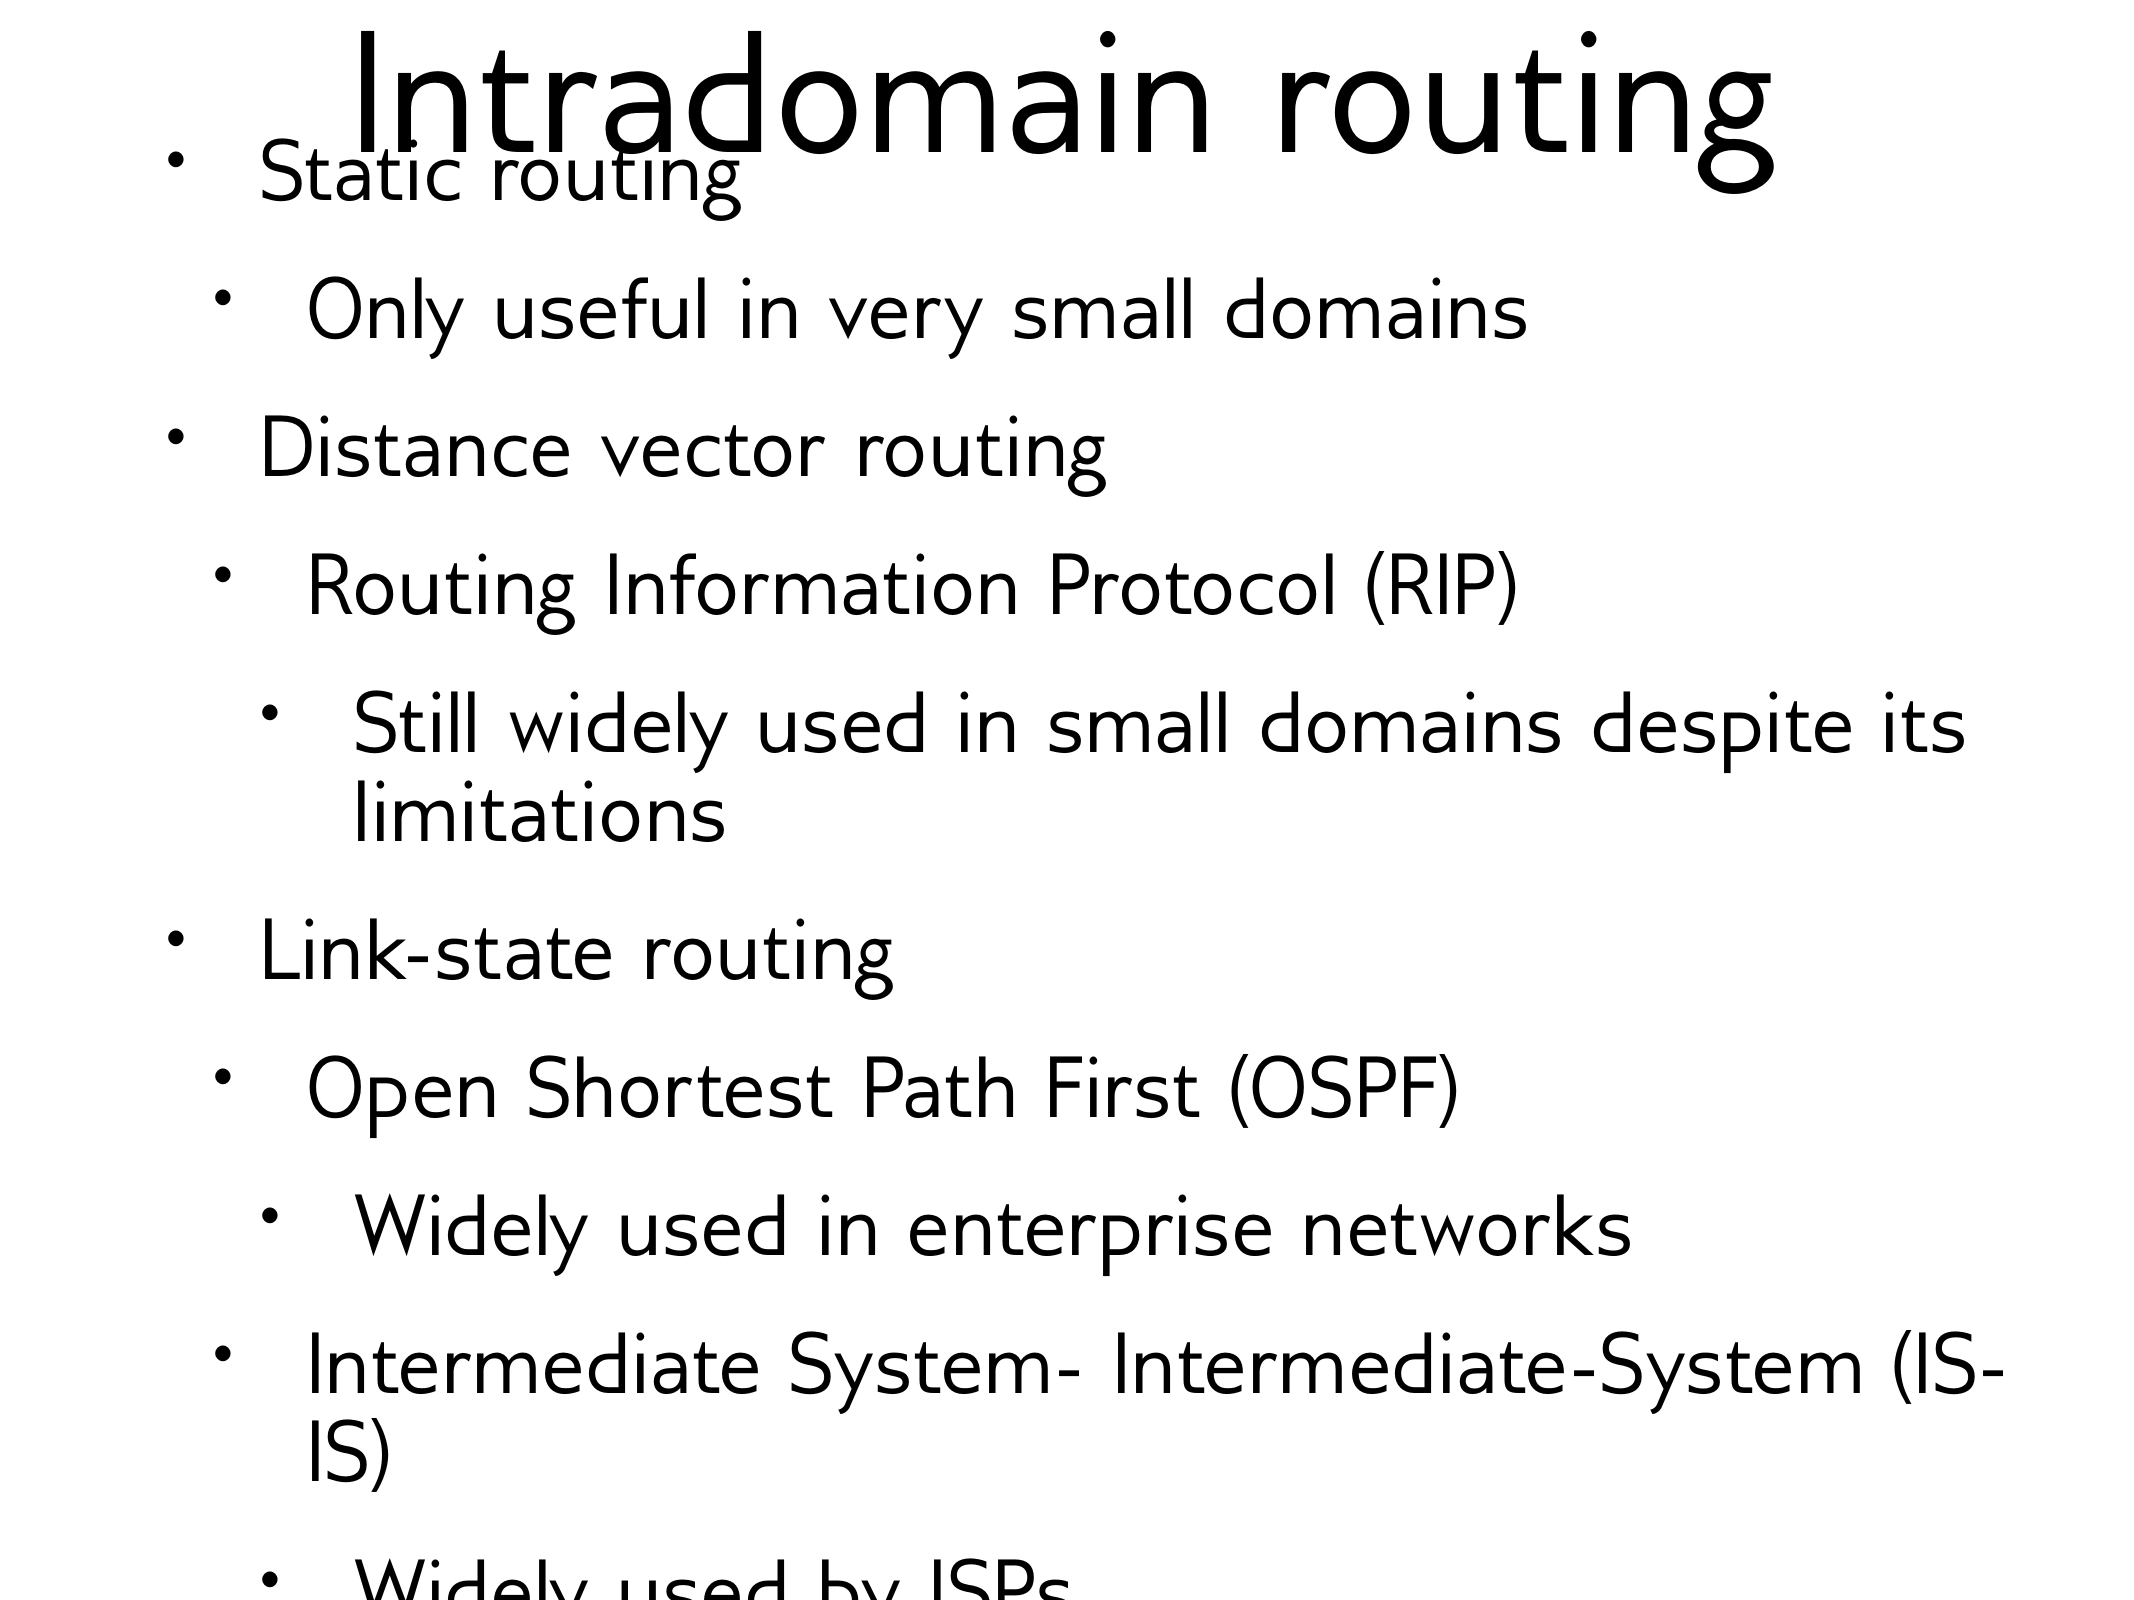

# Intradomain routing
Static routing
Only useful in very small domains
Distance vector routing
Routing Information Protocol (RIP)
Still widely used in small domains despite its limitations
Link-state routing
Open Shortest Path First (OSPF)
Widely used in enterprise networks
Intermediate System- Intermediate-System (IS-IS)
Widely used by ISPs